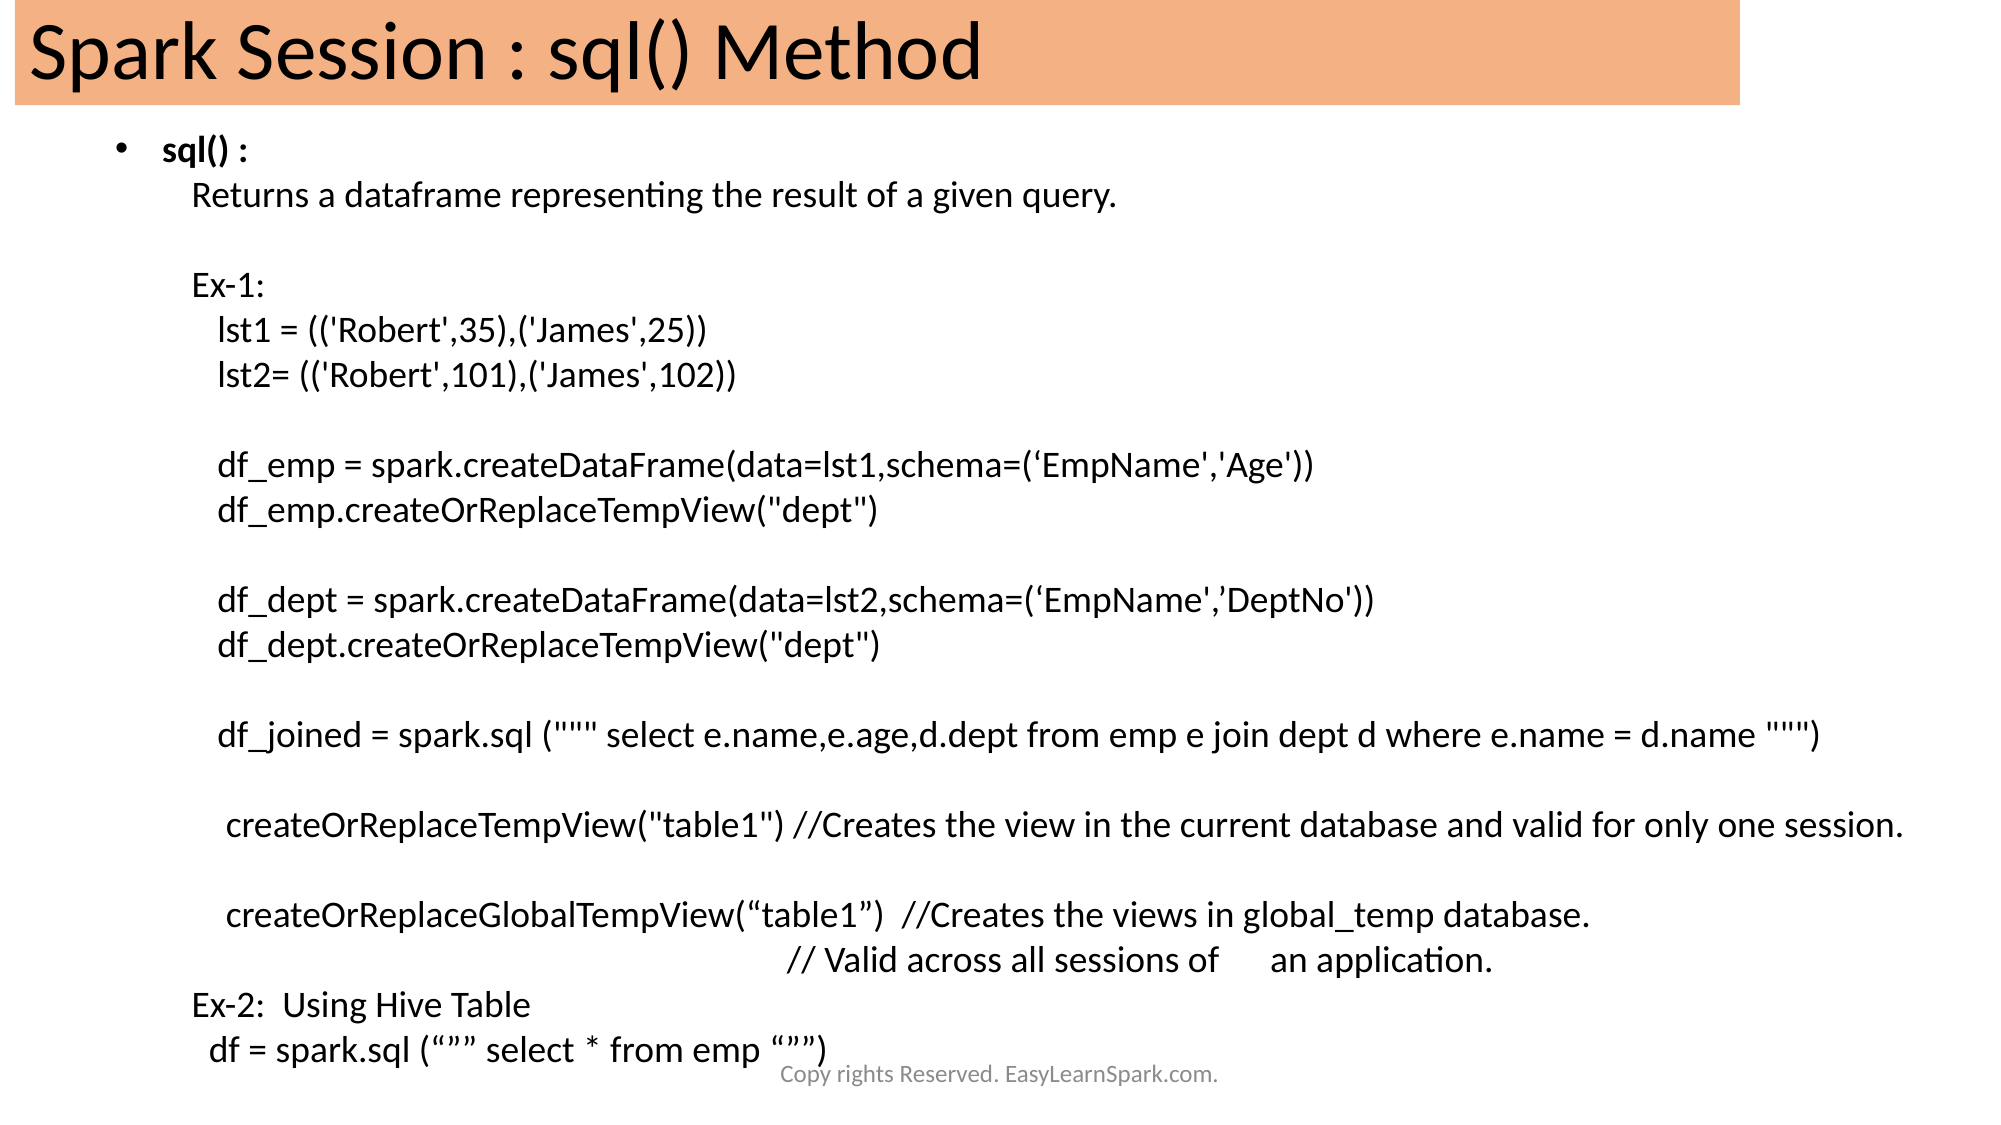

# Spark Session : sql() Method

sql() :
         Returns a dataframe representing the result of a given query.

         Ex-1:
            lst1 = (('Robert',35),('James',25))
            lst2= (('Robert',101),('James',102))

            df_emp = spark.createDataFrame(data=lst1,schema=(‘EmpName','Age'))
            df_emp.createOrReplaceTempView("dept")

            df_dept = spark.createDataFrame(data=lst2,schema=(‘EmpName',’DeptNo'))
            df_dept.createOrReplaceTempView("dept")

            df_joined = spark.sql (""" select e.name,e.age,d.dept from emp e join dept d where e.name = d.name """)

             createOrReplaceTempView("table1") //Creates the view in the current database and valid for only one session.

             createOrReplaceGlobalTempView(“table1”)  //Creates the views in global_temp database.
                                                                               // Valid across all sessions of      an application.
         Ex-2:  Using Hive Table
           df = spark.sql (“”” select * from emp “””)

Copy rights Reserved. EasyLearnSpark.com.